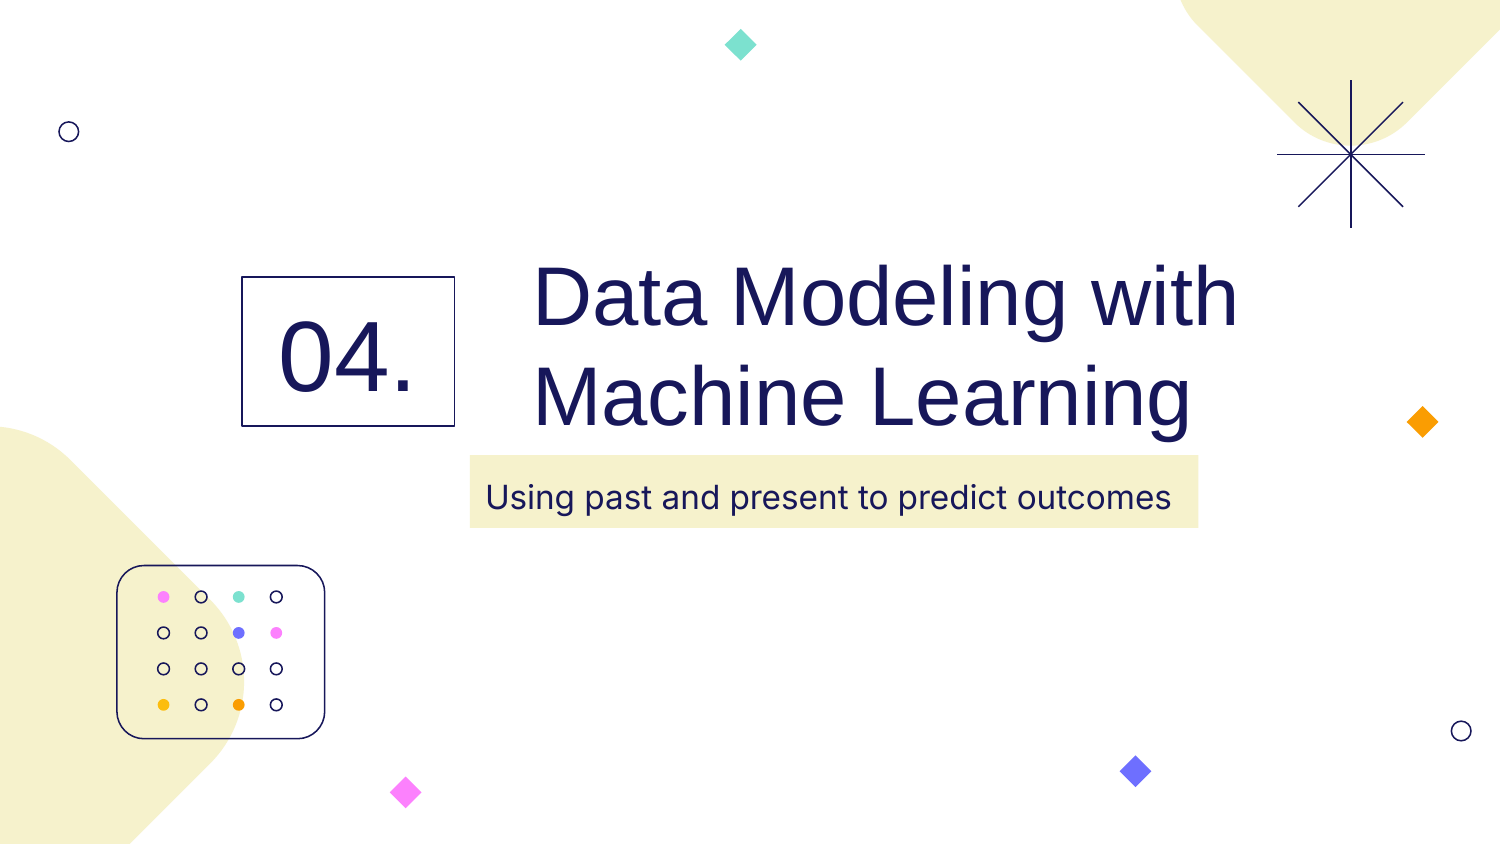

# Data Modeling with Machine Learning
04.
Using past and present to predict outcomes